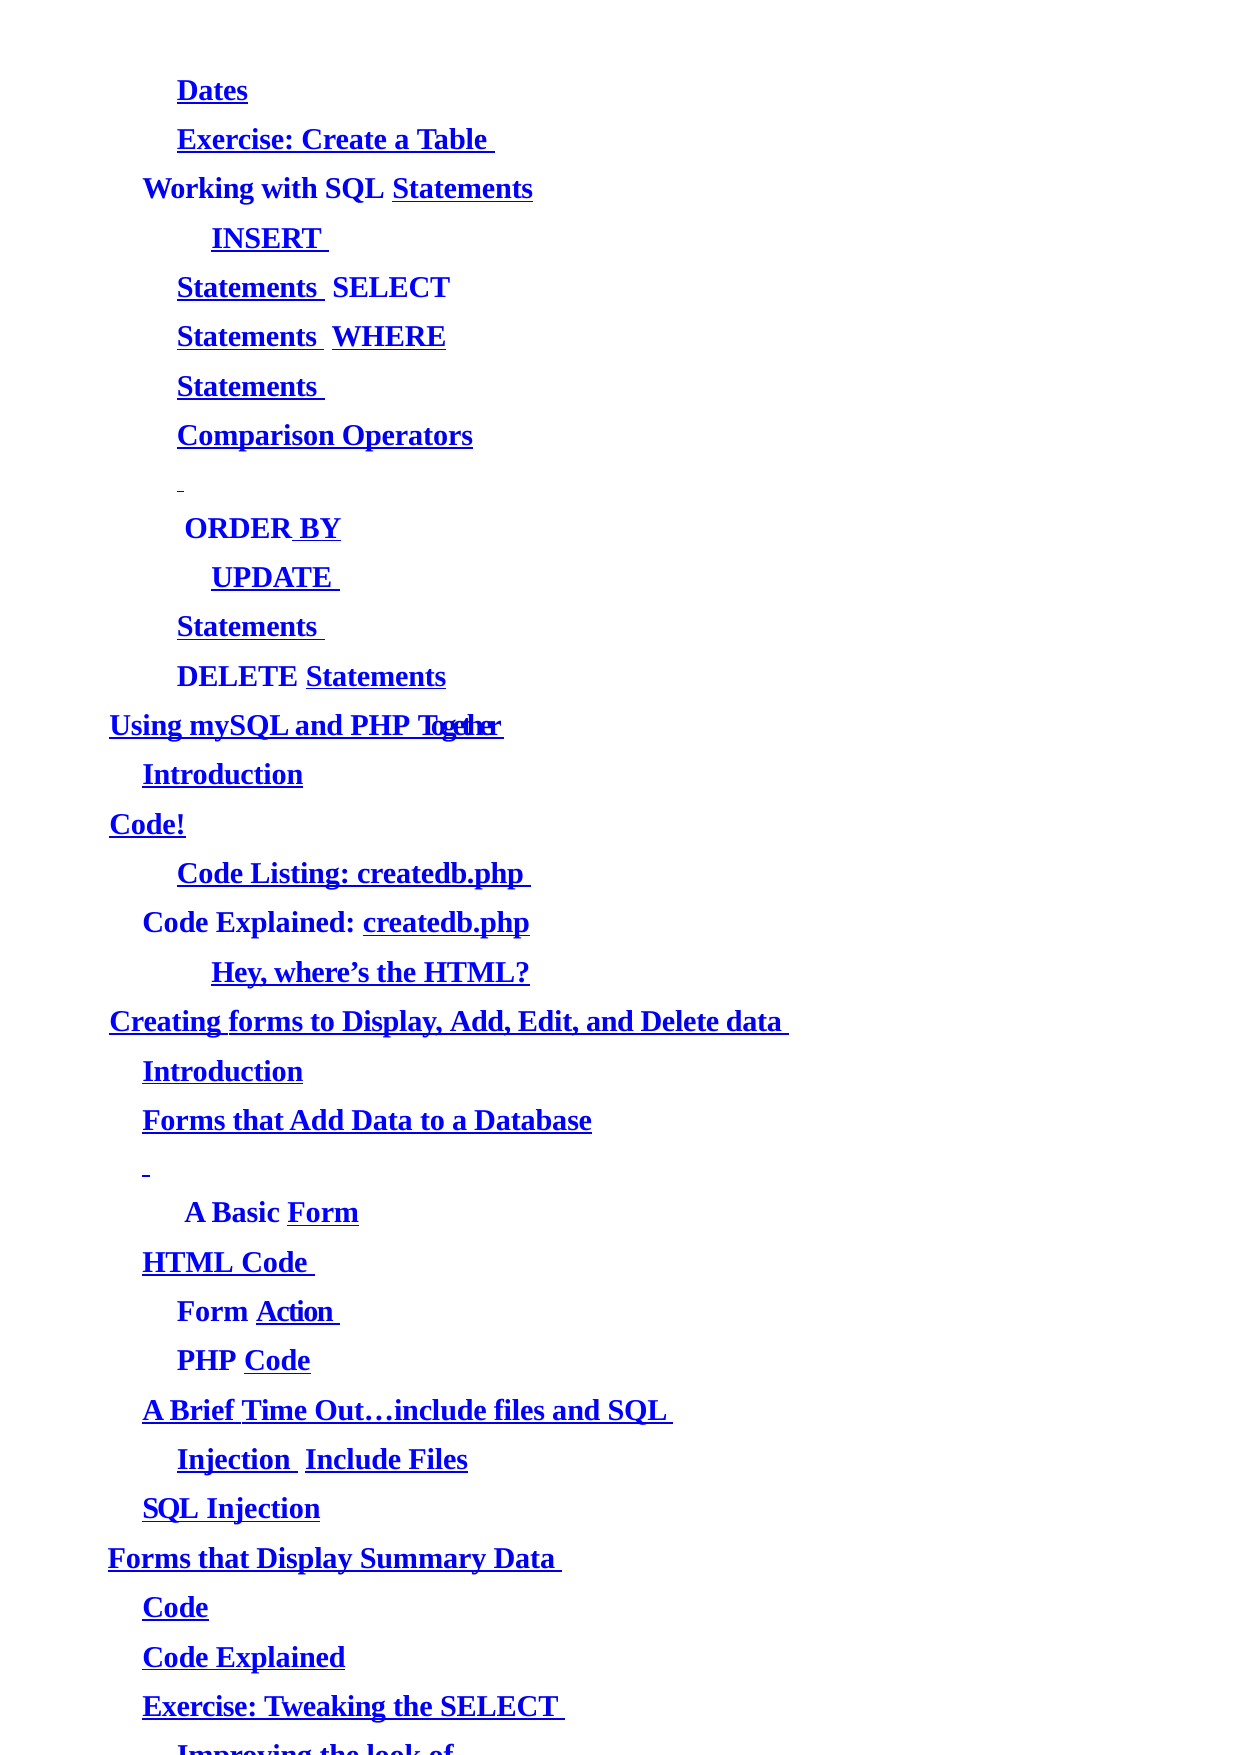

Dates
Exercise: Create a Table  Working with SQL Statements
INSERT Statements  SELECT Statements  WHERE Statements  Comparison Operators  ORDER BY
UPDATE Statements  DELETE Statements
Using mySQL and PHP Together  Introduction
Code!
Code Listing: createdb.php  Code Explained: createdb.php
Hey, where’s the HTML?
Creating forms to Display, Add, Edit, and Delete data  Introduction
Forms that Add Data to a Database  A Basic Form
HTML Code  Form Action  PHP Code
A Brief Time Out…include files and SQL Injection  Include Files
SQL Injection
Forms that Display Summary Data  Code
Code Explained
Exercise: Tweaking the SELECT  Improving the look of the table with CSS  CSS Explained